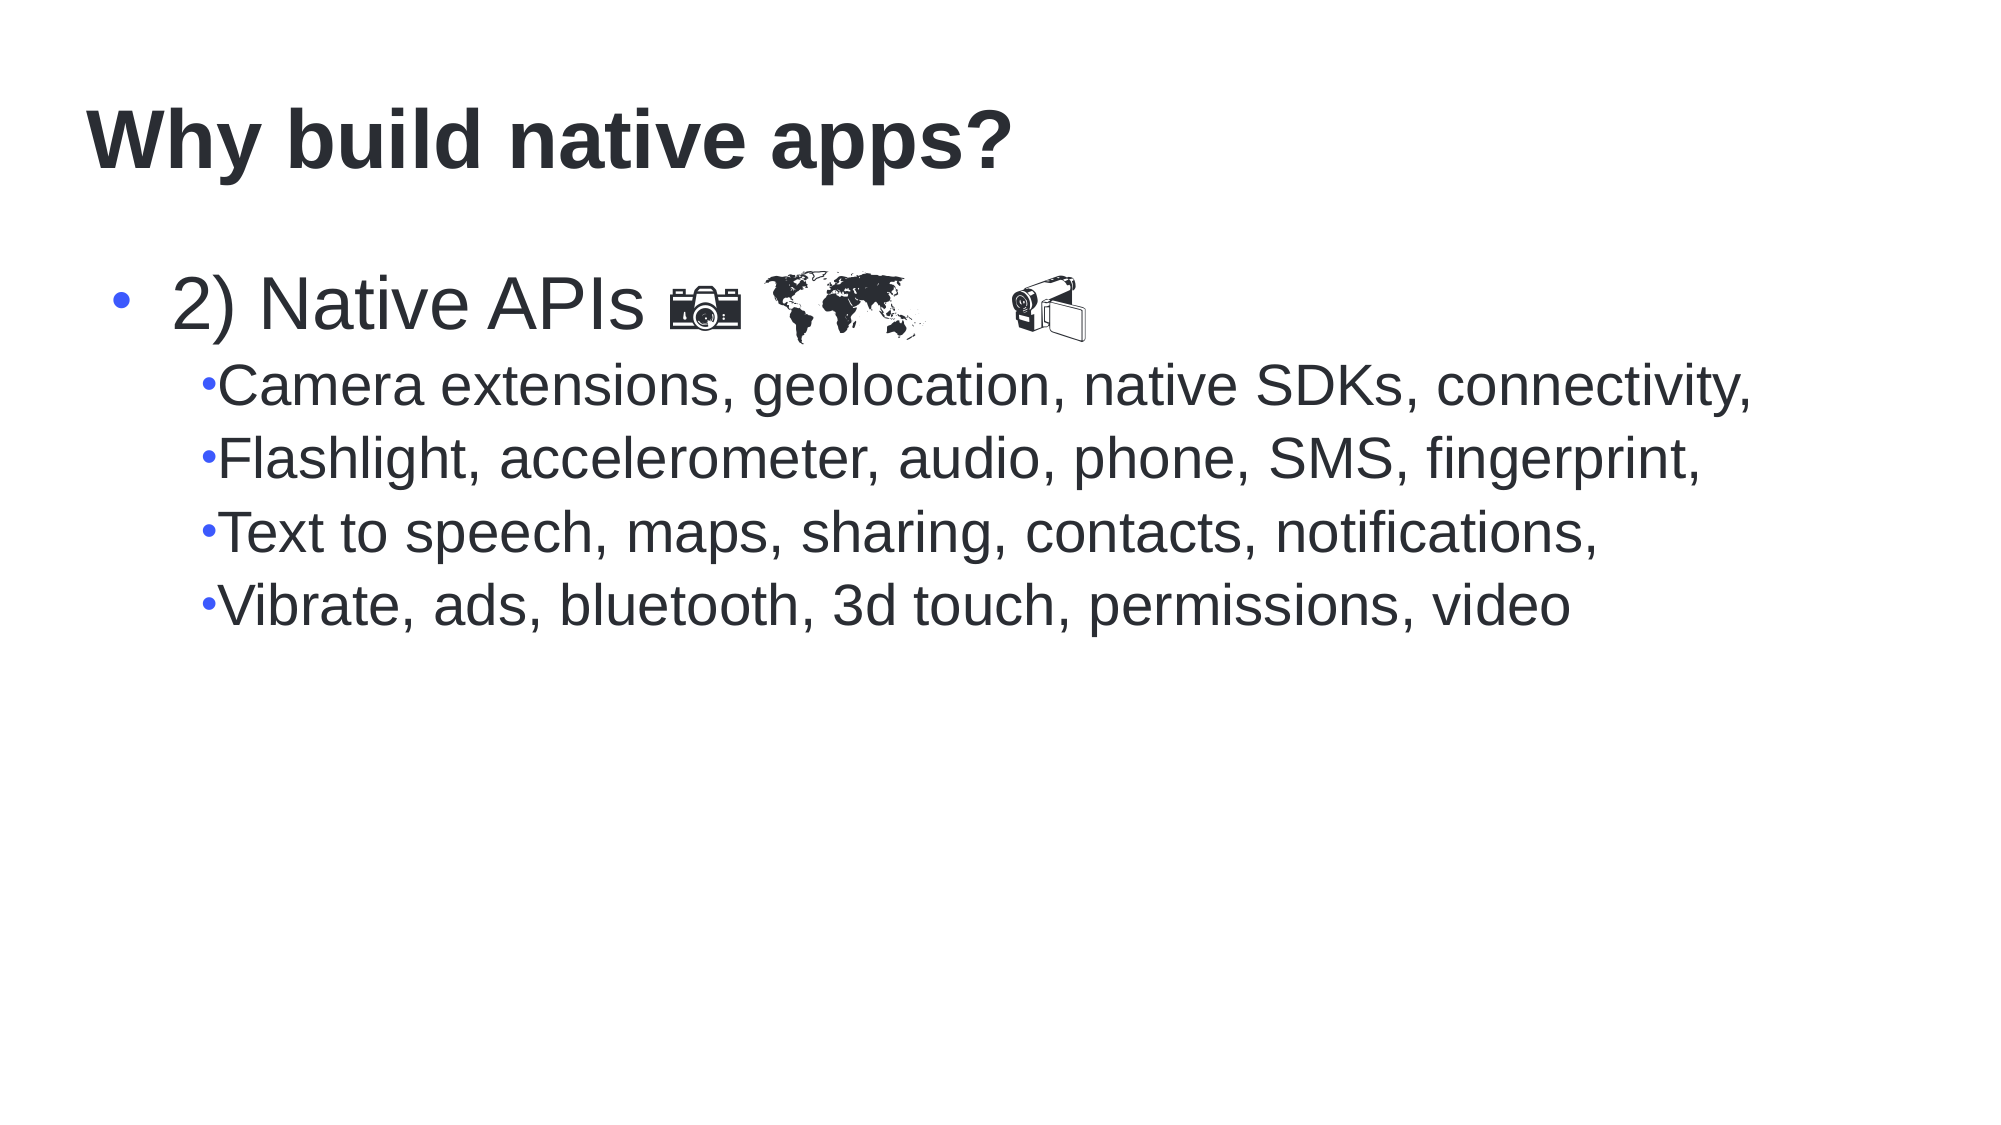

# Why build native apps?
2) Native APIs 📷 🗺️    📹
Camera extensions, geolocation, native SDKs, connectivity,
Flashlight, accelerometer, audio, phone, SMS, fingerprint,
Text to speech, maps, sharing, contacts, notifications,
Vibrate, ads, bluetooth, 3d touch, permissions, video